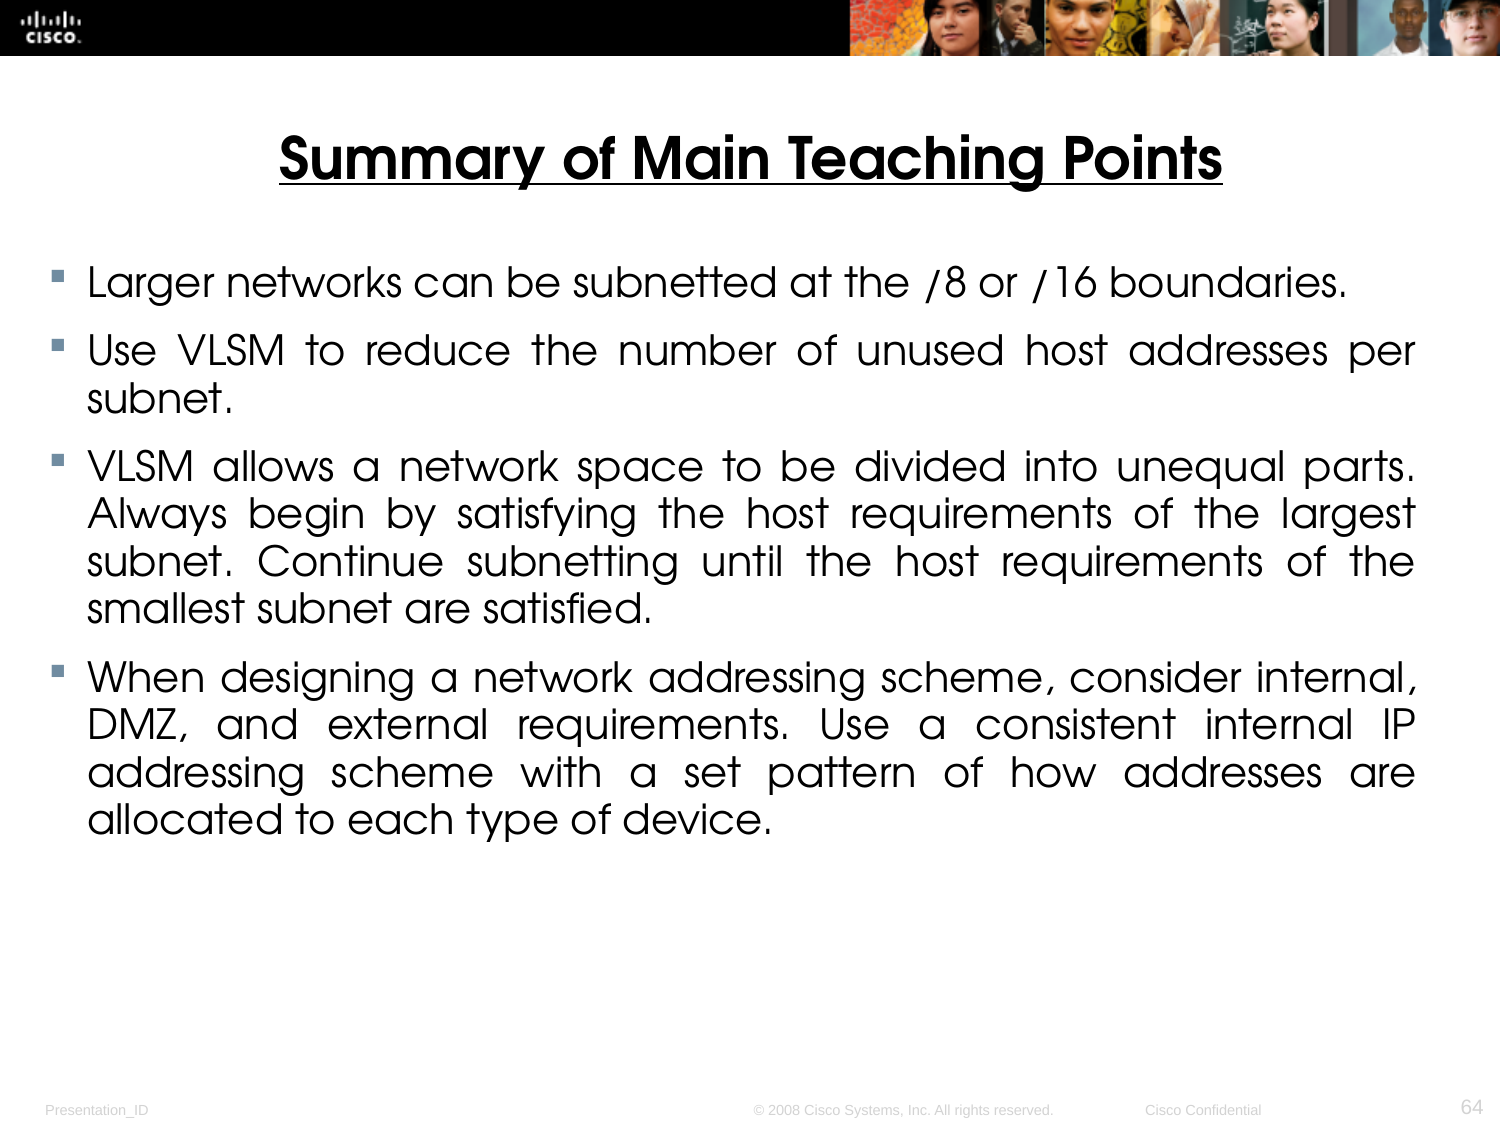

Summary of Main Teaching Points
Larger networks can be subnetted at the /8 or /16 boundaries.
Use VLSM to reduce the number of unused host addresses per subnet.
VLSM allows a network space to be divided into unequal parts. Always begin by satisfying the host requirements of the largest subnet. Continue subnetting until the host requirements of the smallest subnet are satisfied.
When designing a network addressing scheme, consider internal, DMZ, and external requirements. Use a consistent internal IP addressing scheme with a set pattern of how addresses are allocated to each type of device.